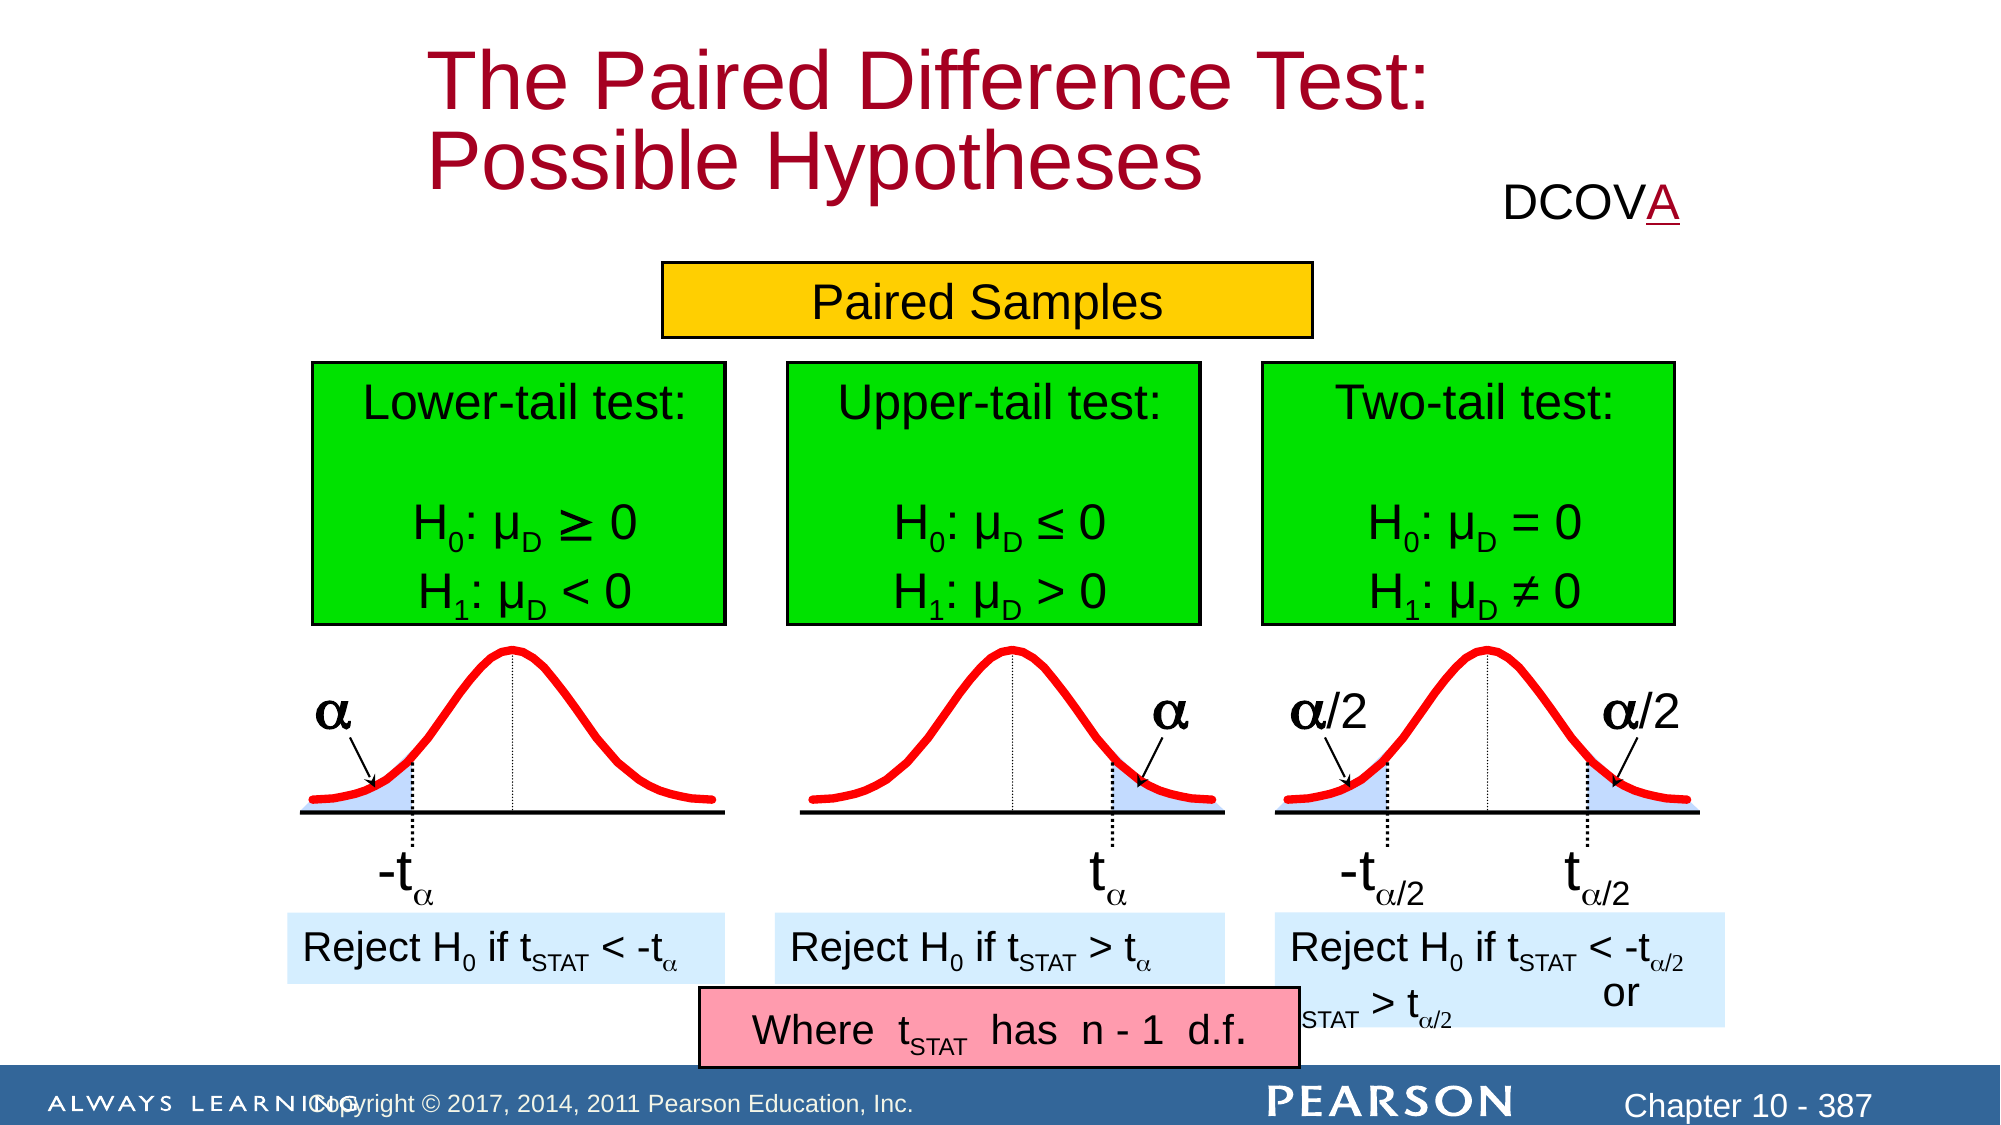

The Paired Difference Test: Possible Hypotheses
DCOVA

Paired Samples
Lower-tail test:

H0: μD ≥ 0
H1: μD < 0

Upper-tail test:

H0: μD ≤ 0
H1: μD > 0

Two-tail test:

H0: μD = 0
H1: μD ≠ 0

α
α
α/2
α/2

-tα
tα
-tα/2
tα/2
Reject H0 if tSTAT < -tα
Reject H0 if tSTAT > tα
Reject H0 if tSTAT < -tα/2
                          or tSTAT > tα/2
Where  tSTAT  has  n - 1  d.f.